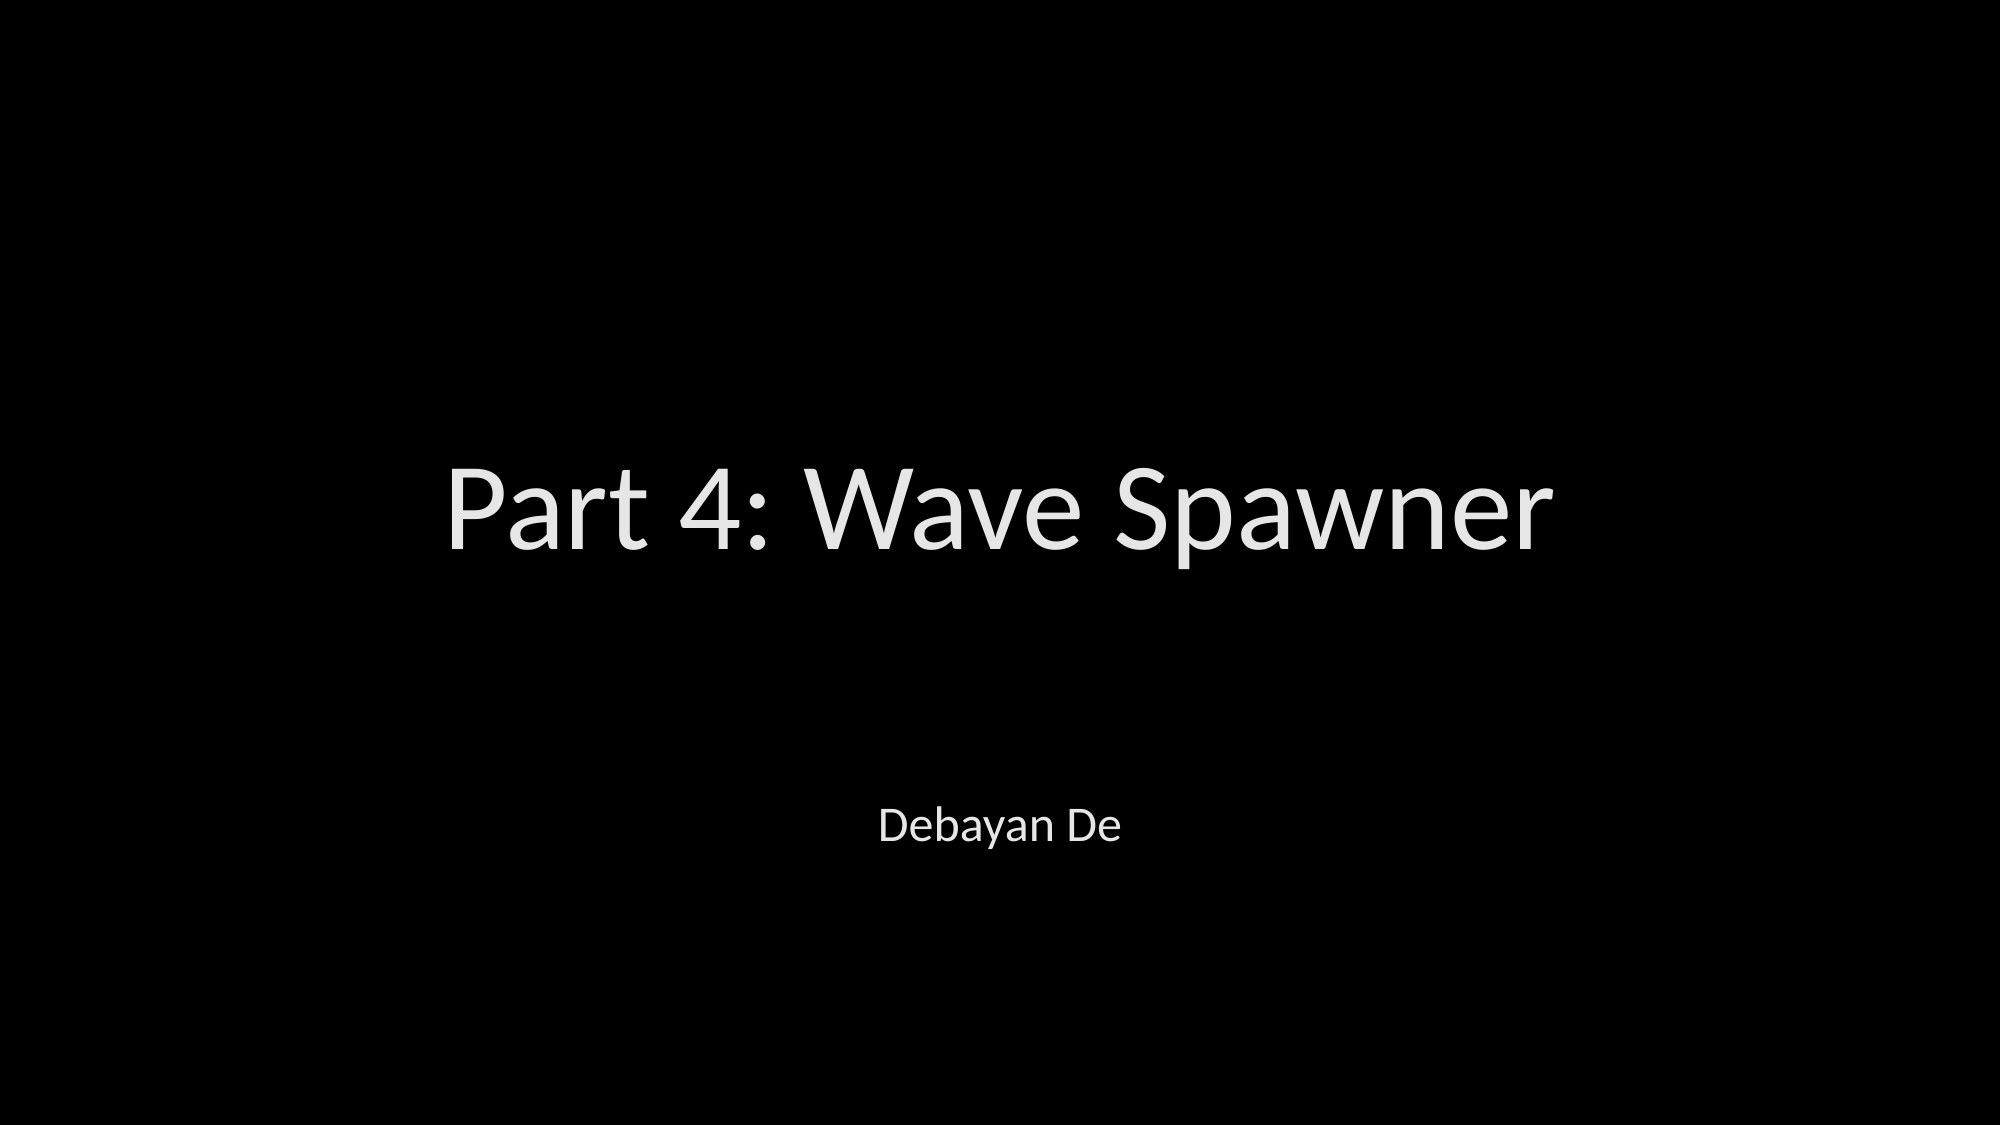

# Part 4: Wave Spawner
Debayan De